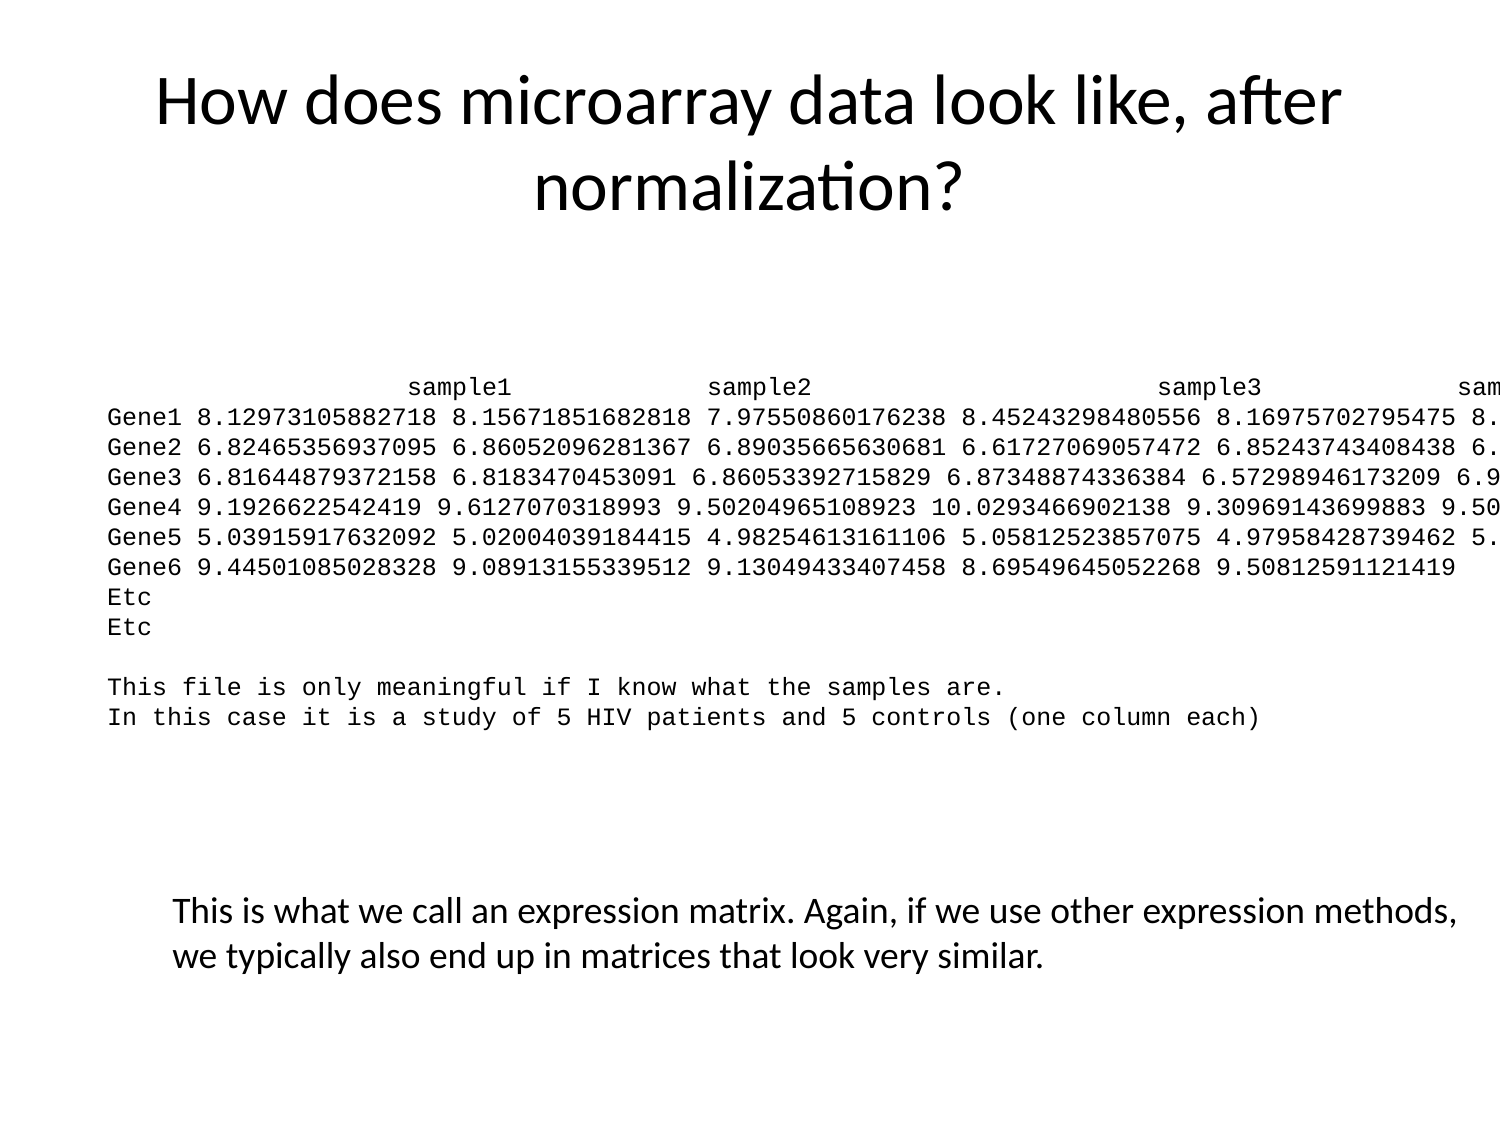

# How does microarray data look like, after normalization?
		sample1		sample2			sample3		sample 4		etc
Gene1 8.12973105882718 8.15671851682818 7.97550860176238 8.45243298480556 8.16975702795475 8.28091856216011 8.09776685836106 8.34920243804677 8.32691899859751 8.10243290798462
Gene2 6.82465356937095 6.86052096281367 6.89035665630681 6.61727069057472 6.85243743408438 6.48785004146141 6.91371355832305 6.65375450525229 6.59660322980148 6.81101073980938
Gene3 6.81644879372158 6.8183470453091 6.86053392715829 6.87348874336384 6.57298946173209 6.97683366192805 6.78151600978573 7.00314998315011 6.73874813979547 6.70020717044792
Gene4 9.1926622542419 9.6127070318993 9.50204965108923 10.0293466902138 9.30969143699883 9.50691284771676 9.54177679225632 9.89129178421213 9.79559118300174 9.28856821870519
Gene5 5.03915917632092 5.02004039184415 4.98254613161106 5.05812523857075 4.97958428739462 5.06408527263732 4.98646831277986 4.99443774838158 5.10596989334831 5.10079391297934
Gene6 9.44501085028328 9.08913155339512 9.13049433407458 8.69549645052268 9.50812591121419
Etc
Etc

This file is only meaningful if I know what the samples are.
In this case it is a study of 5 HIV patients and 5 controls (one column each)

This is what we call an expression matrix. Again, if we use other expression methods,
we typically also end up in matrices that look very similar.